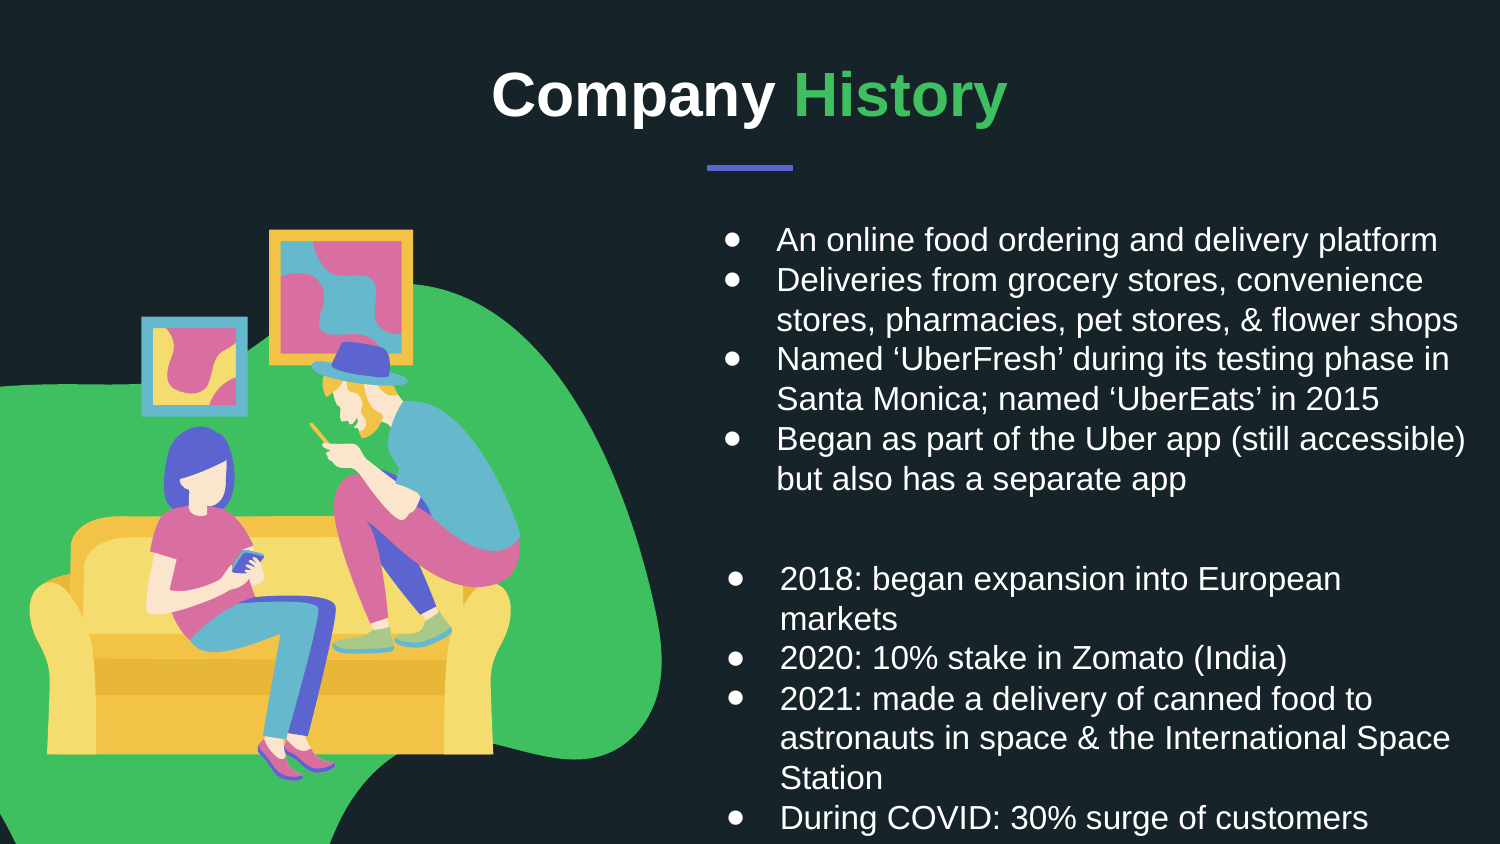

# Company History
An online food ordering and delivery platform
Deliveries from grocery stores, convenience stores, pharmacies, pet stores, & flower shops
Named ‘UberFresh’ during its testing phase in Santa Monica; named ‘UberEats’ in 2015
Began as part of the Uber app (still accessible) but also has a separate app

2018: began expansion into European markets
2020: 10% stake in Zomato (India)
2021: made a delivery of canned food to astronauts in space & the International Space Station
During COVID: 30% surge of customers signing up & new drivers